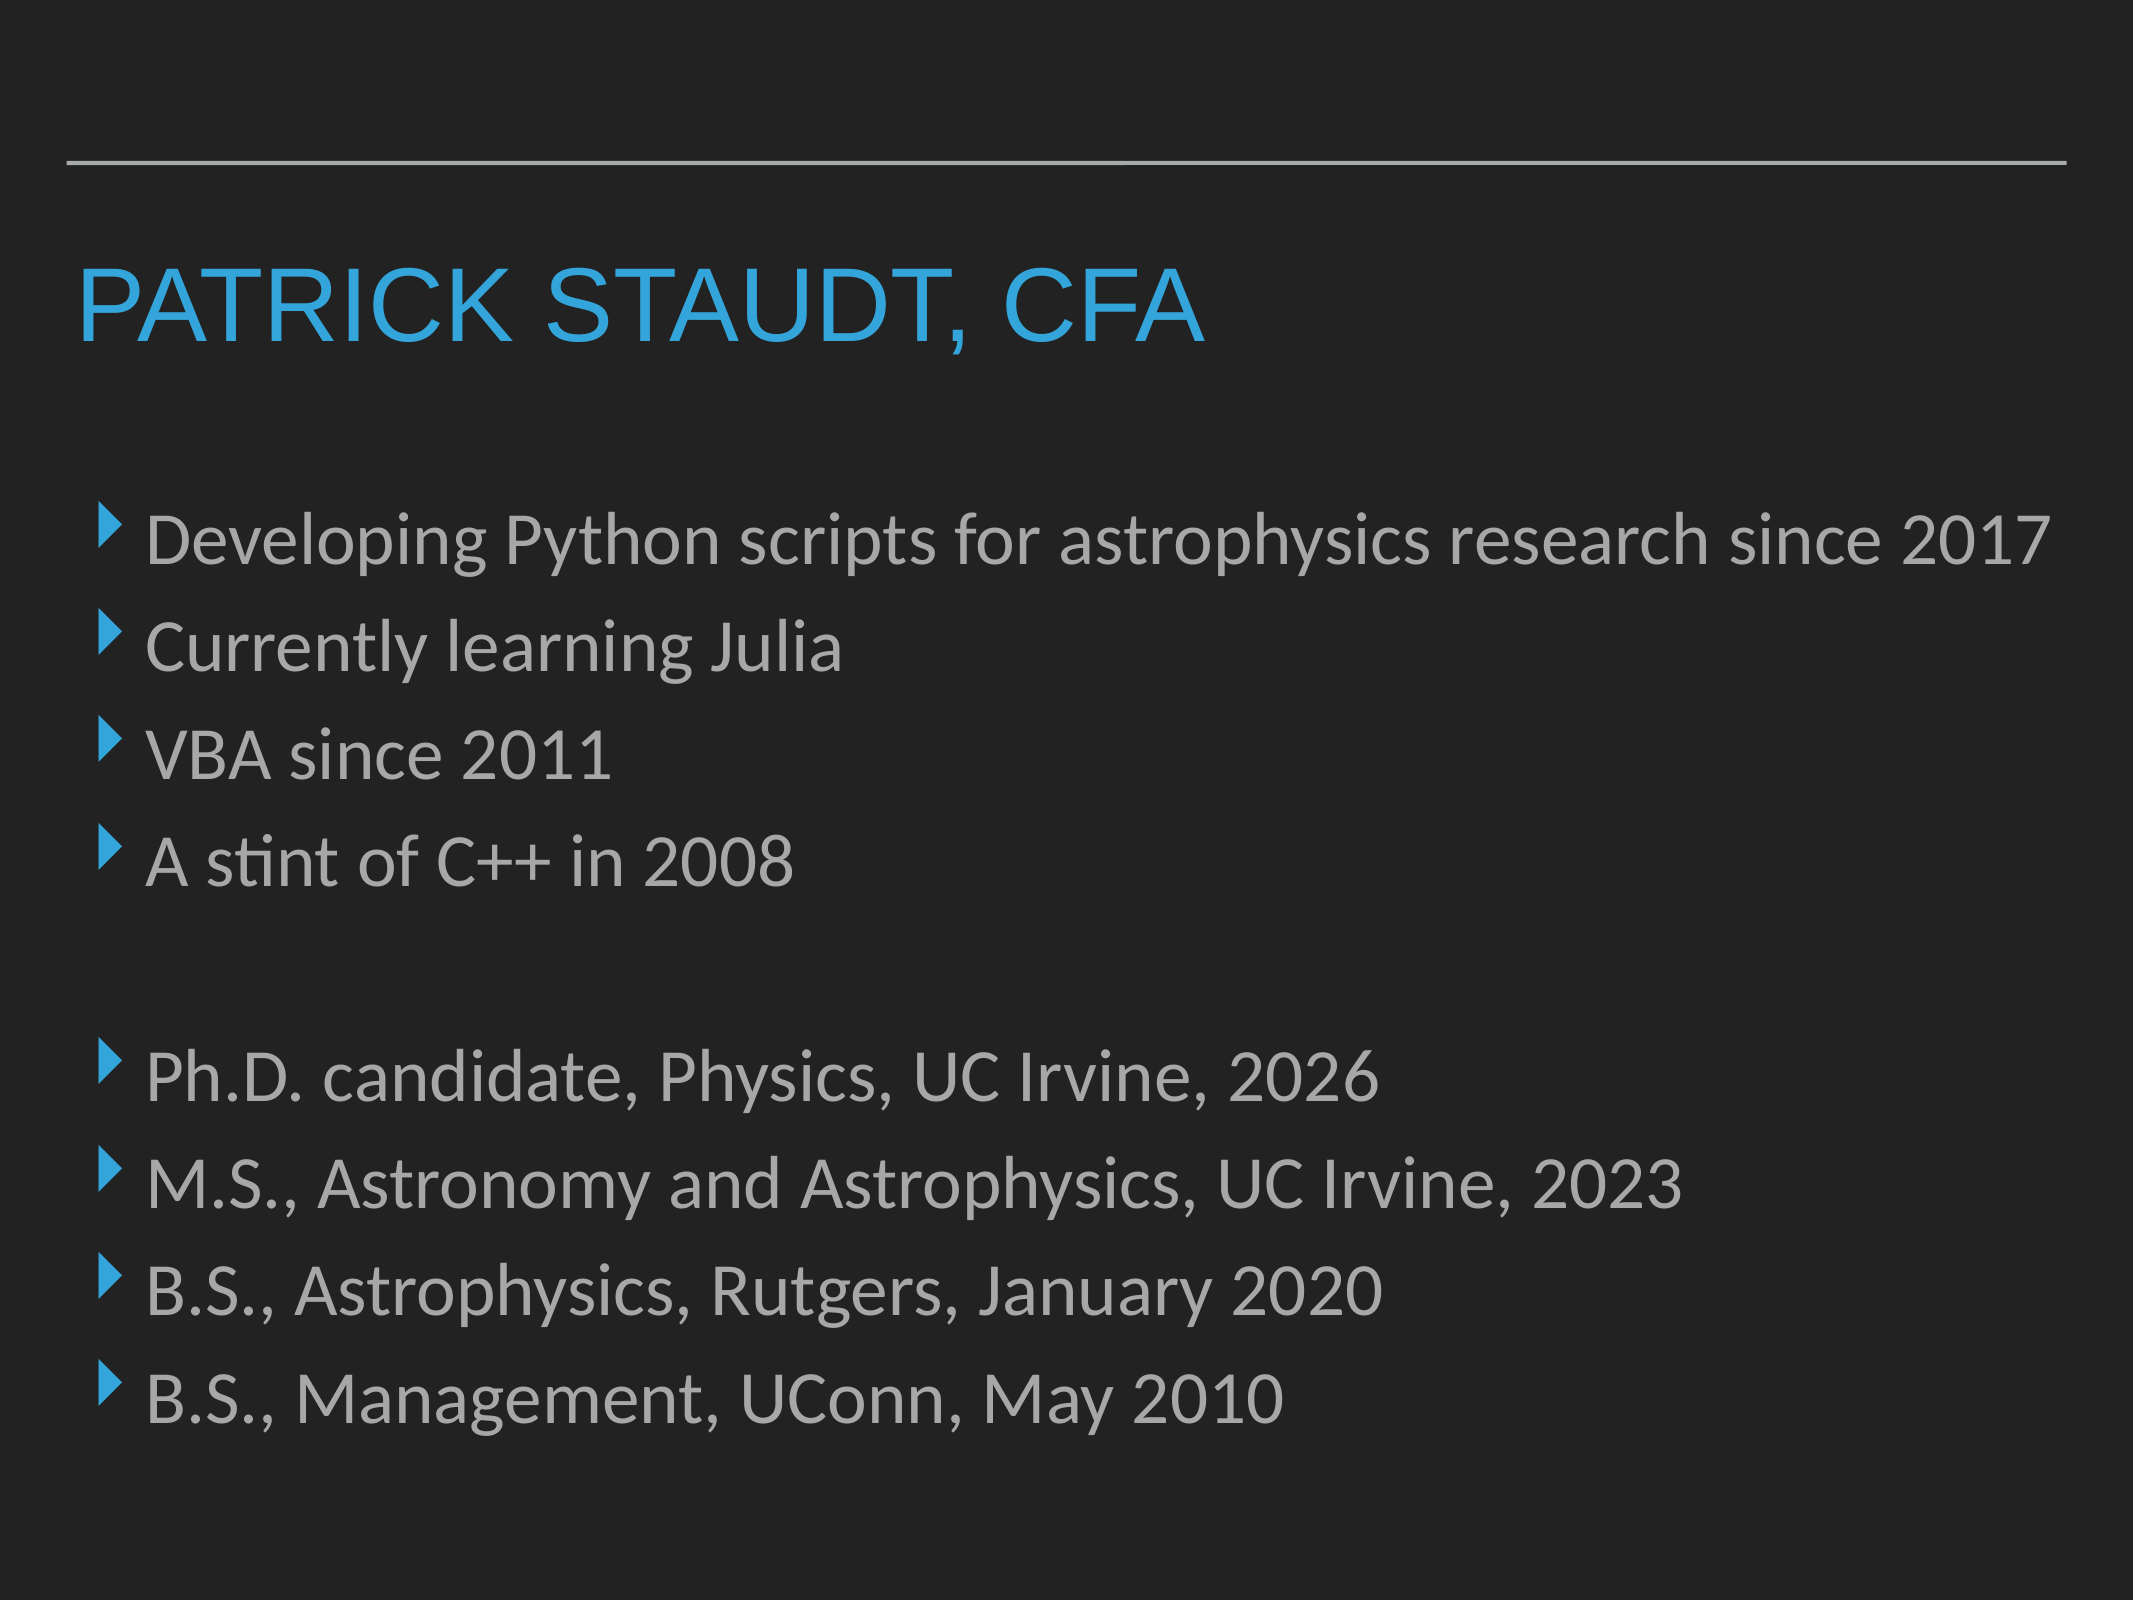

# Patrick Staudt, CFA
Developing Python scripts for astrophysics research since 2017
Currently learning Julia
VBA since 2011
A stint of C++ in 2008

Ph.D. candidate, Physics, UC Irvine, 2026
M.S., Astronomy and Astrophysics, UC Irvine, 2023
B.S., Astrophysics, Rutgers, January 2020
B.S., Management, UConn, May 2010